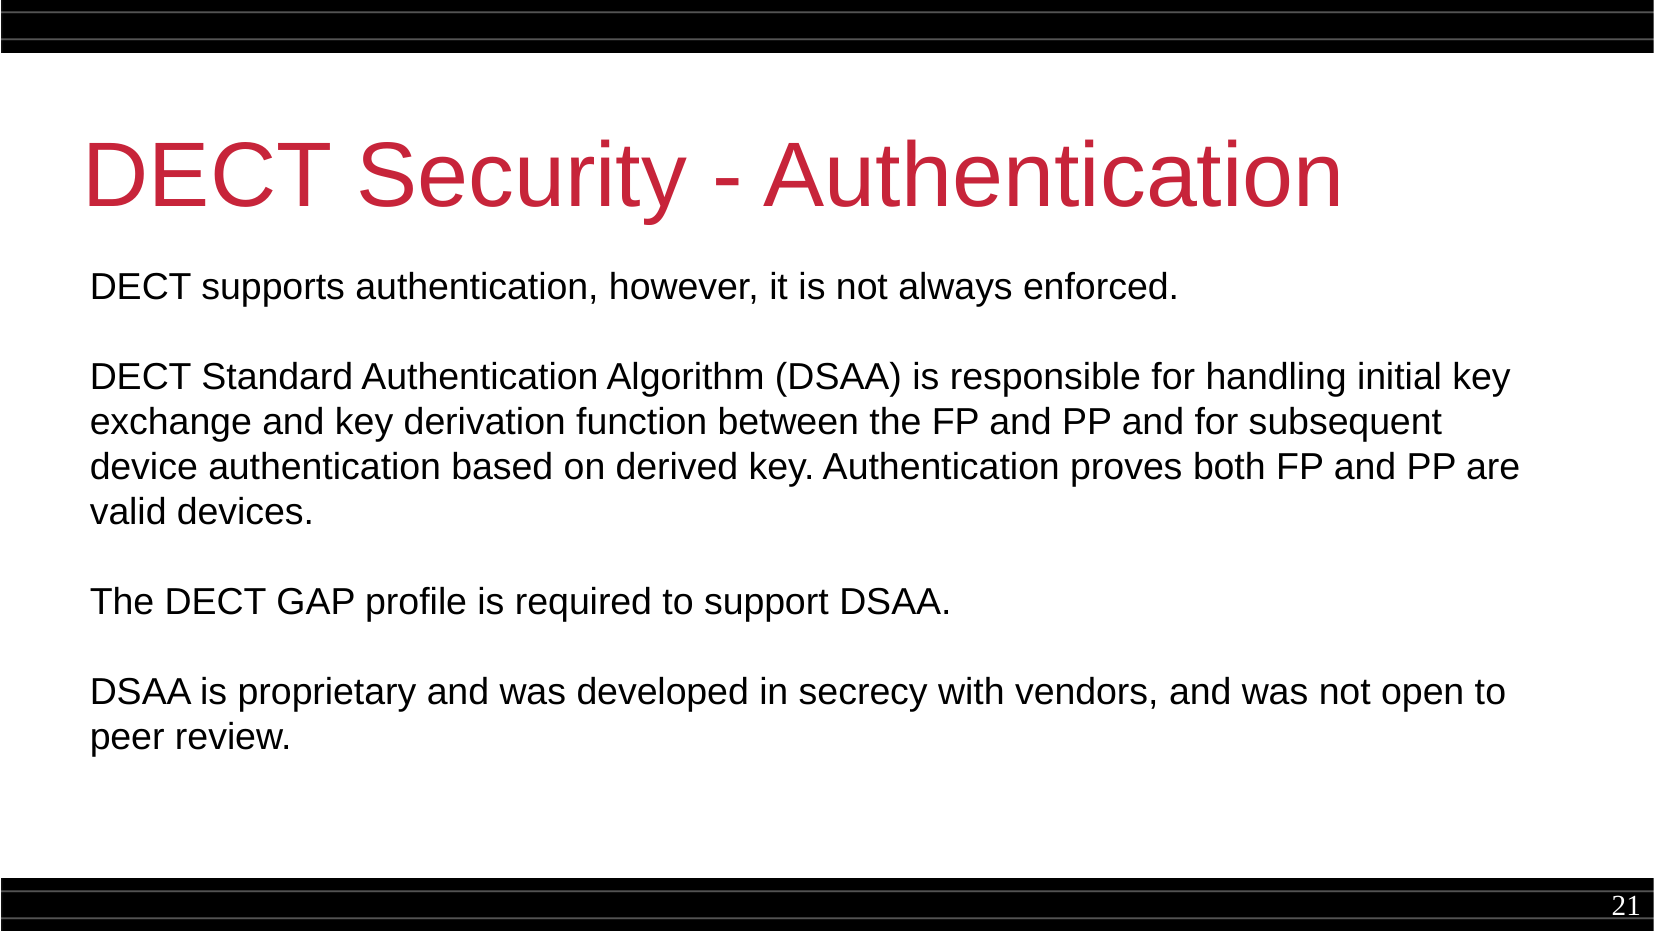

DECT Security - Authentication
DECT supports authentication, however, it is not always enforced.

DECT Standard Authentication Algorithm (DSAA) is responsible for handling initial key exchange and key derivation function between the FP and PP and for subsequent device authentication based on derived key. Authentication proves both FP and PP are valid devices.

The DECT GAP profile is required to support DSAA.

DSAA is proprietary and was developed in secrecy with vendors, and was not open to peer review.